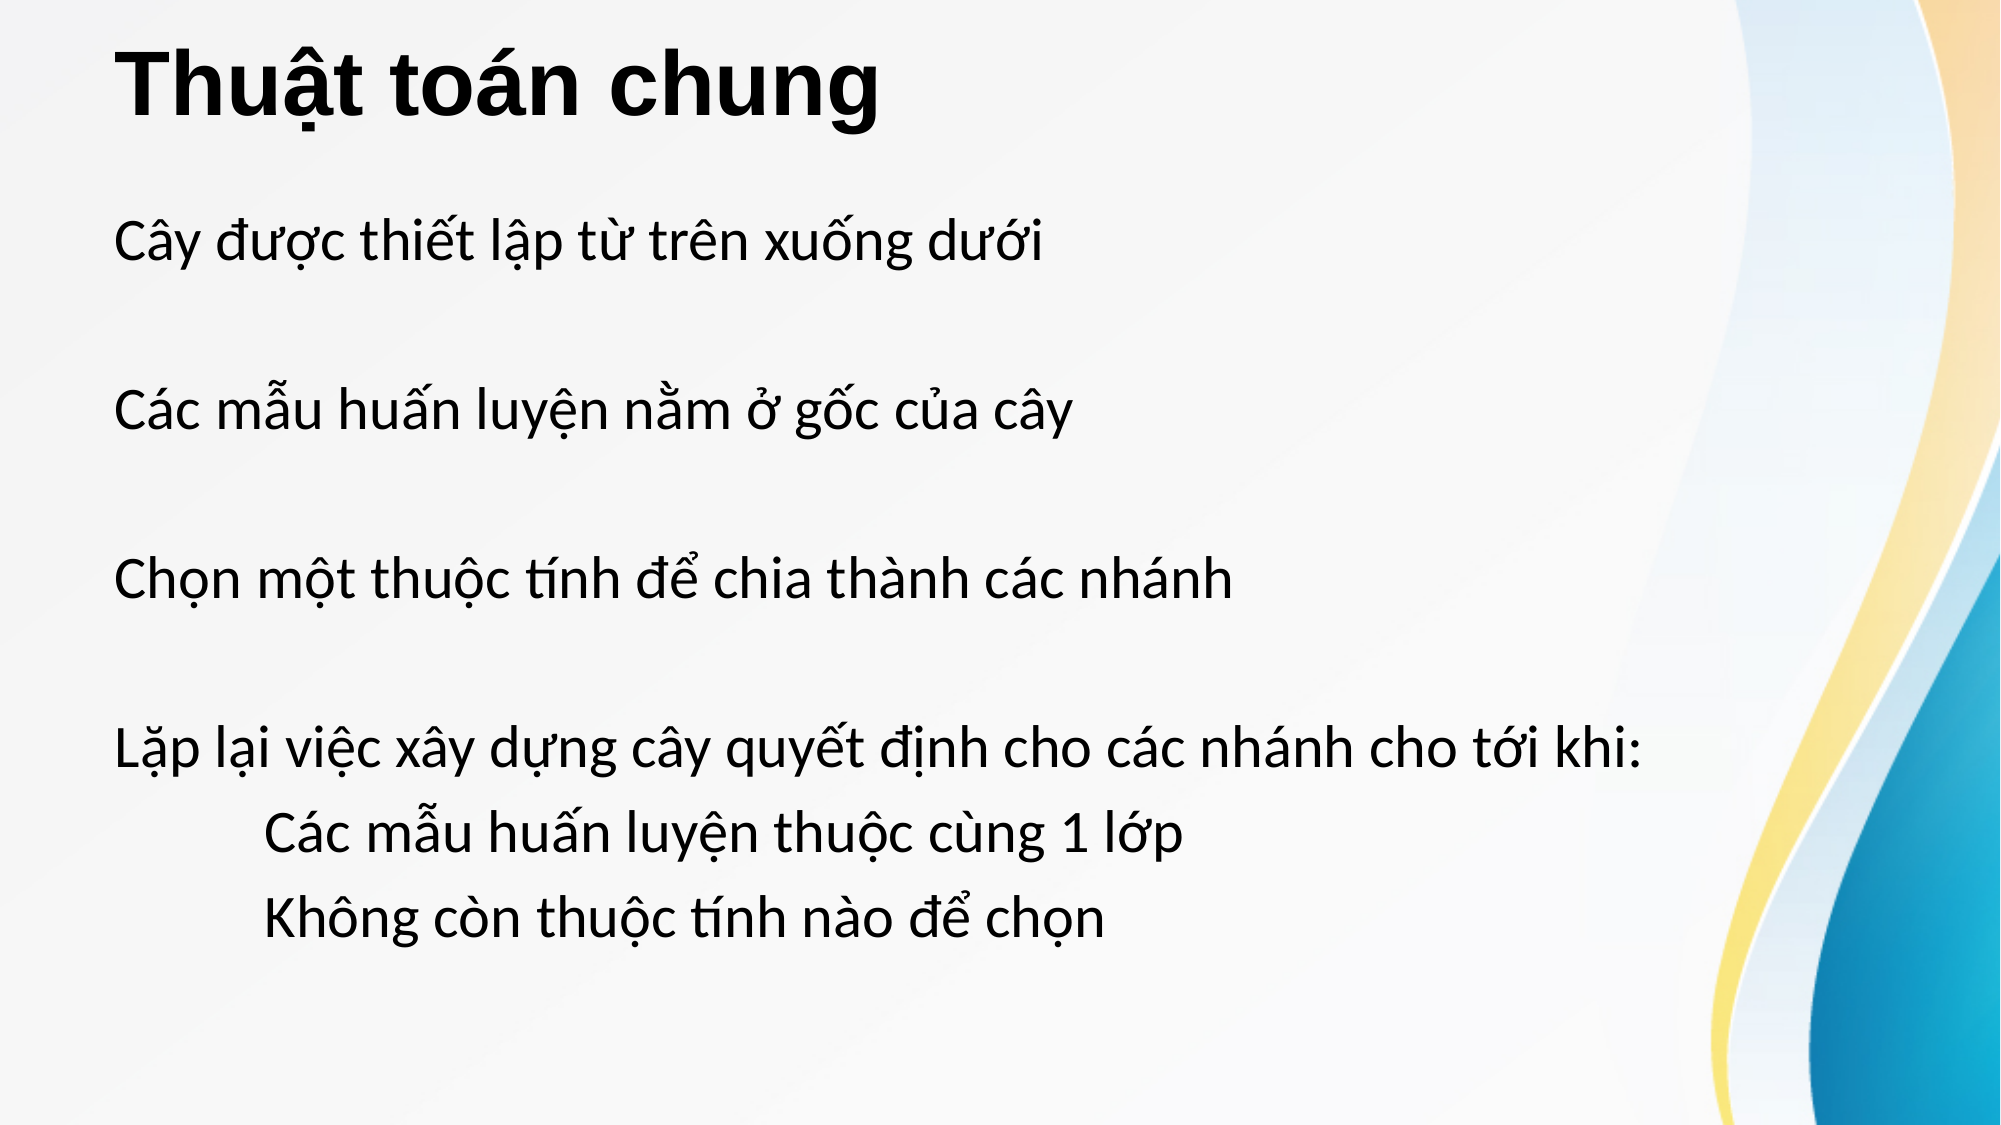

# Thuật toán chung
Cây được thiết lập từ trên xuống dưới

Các mẫu huấn luyện nằm ở gốc của cây

Chọn một thuộc tính để chia thành các nhánh

Lặp lại việc xây dựng cây quyết định cho các nhánh cho tới khi:
Các mẫu huấn luyện thuộc cùng 1 lớp
Không còn thuộc tính nào để chọn